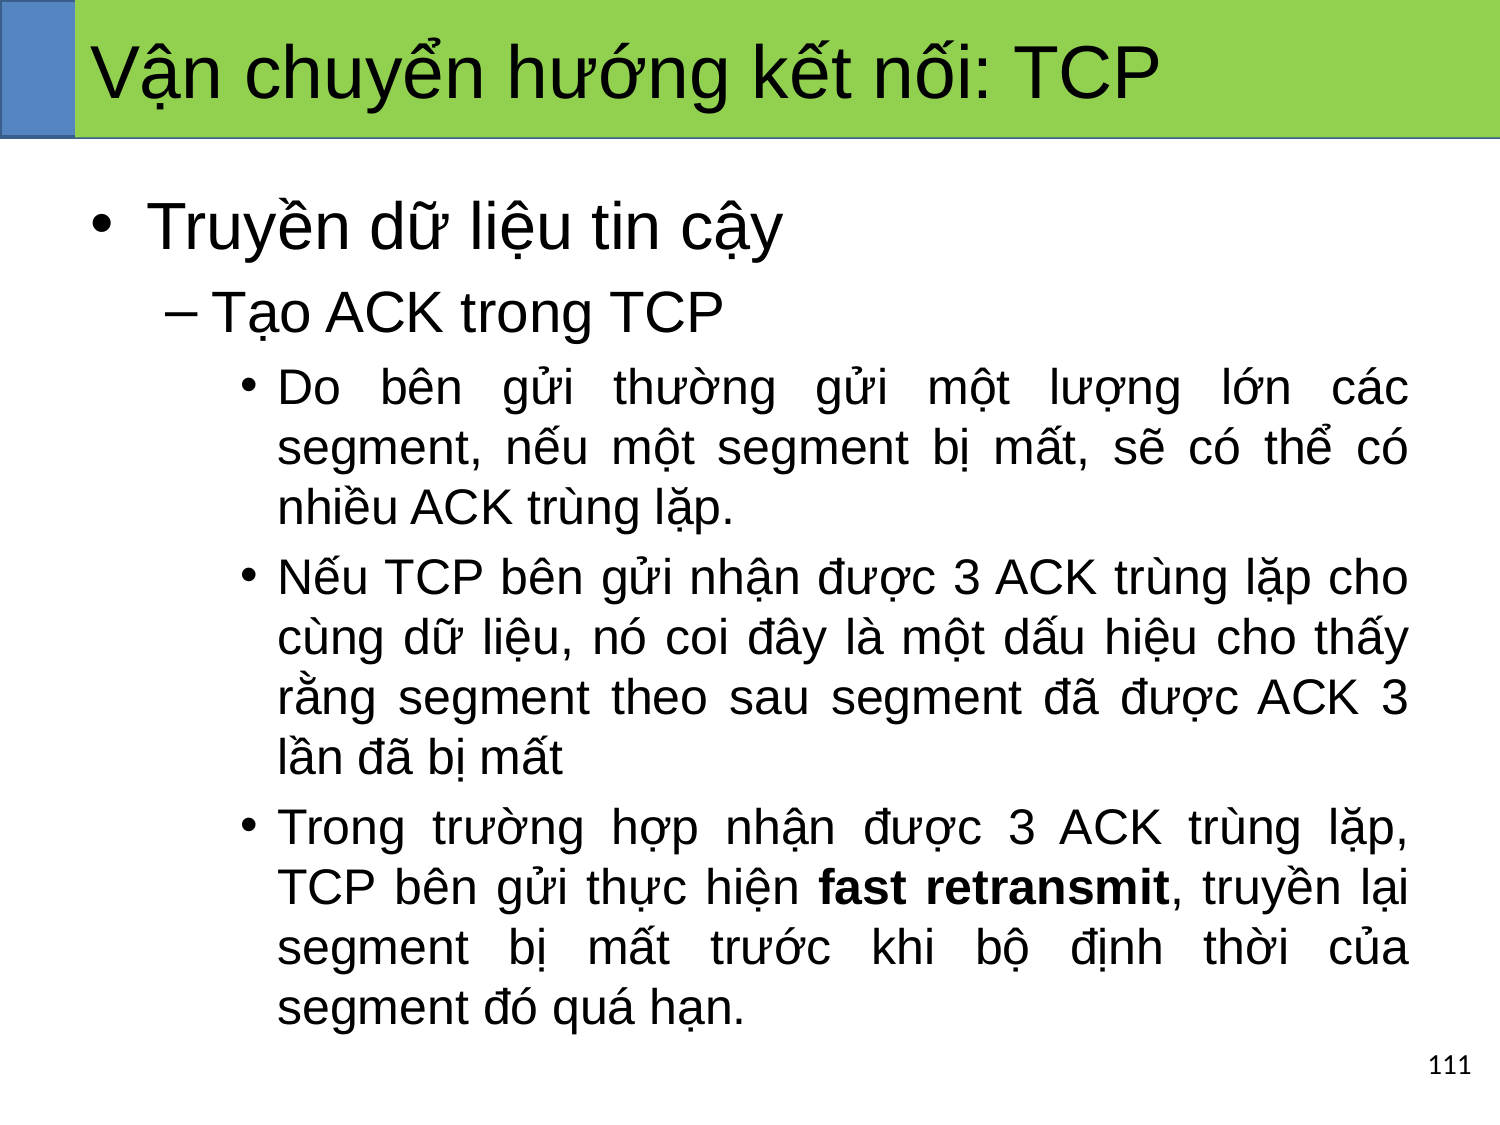

# Vận chuyển hướng kết nối: TCP
Truyền dữ liệu tin cậy
Tạo ACK trong TCP
Do bên gửi thường gửi một lượng lớn các segment, nếu một segment bị mất, sẽ có thể có nhiều ACK trùng lặp.
Nếu TCP bên gửi nhận được 3 ACK trùng lặp cho cùng dữ liệu, nó coi đây là một dấu hiệu cho thấy rằng segment theo sau segment đã được ACK 3 lần đã bị mất
Trong trường hợp nhận được 3 ACK trùng lặp, TCP bên gửi thực hiện fast retransmit, truyền lại segment bị mất trước khi bộ định thời của segment đó quá hạn.
111